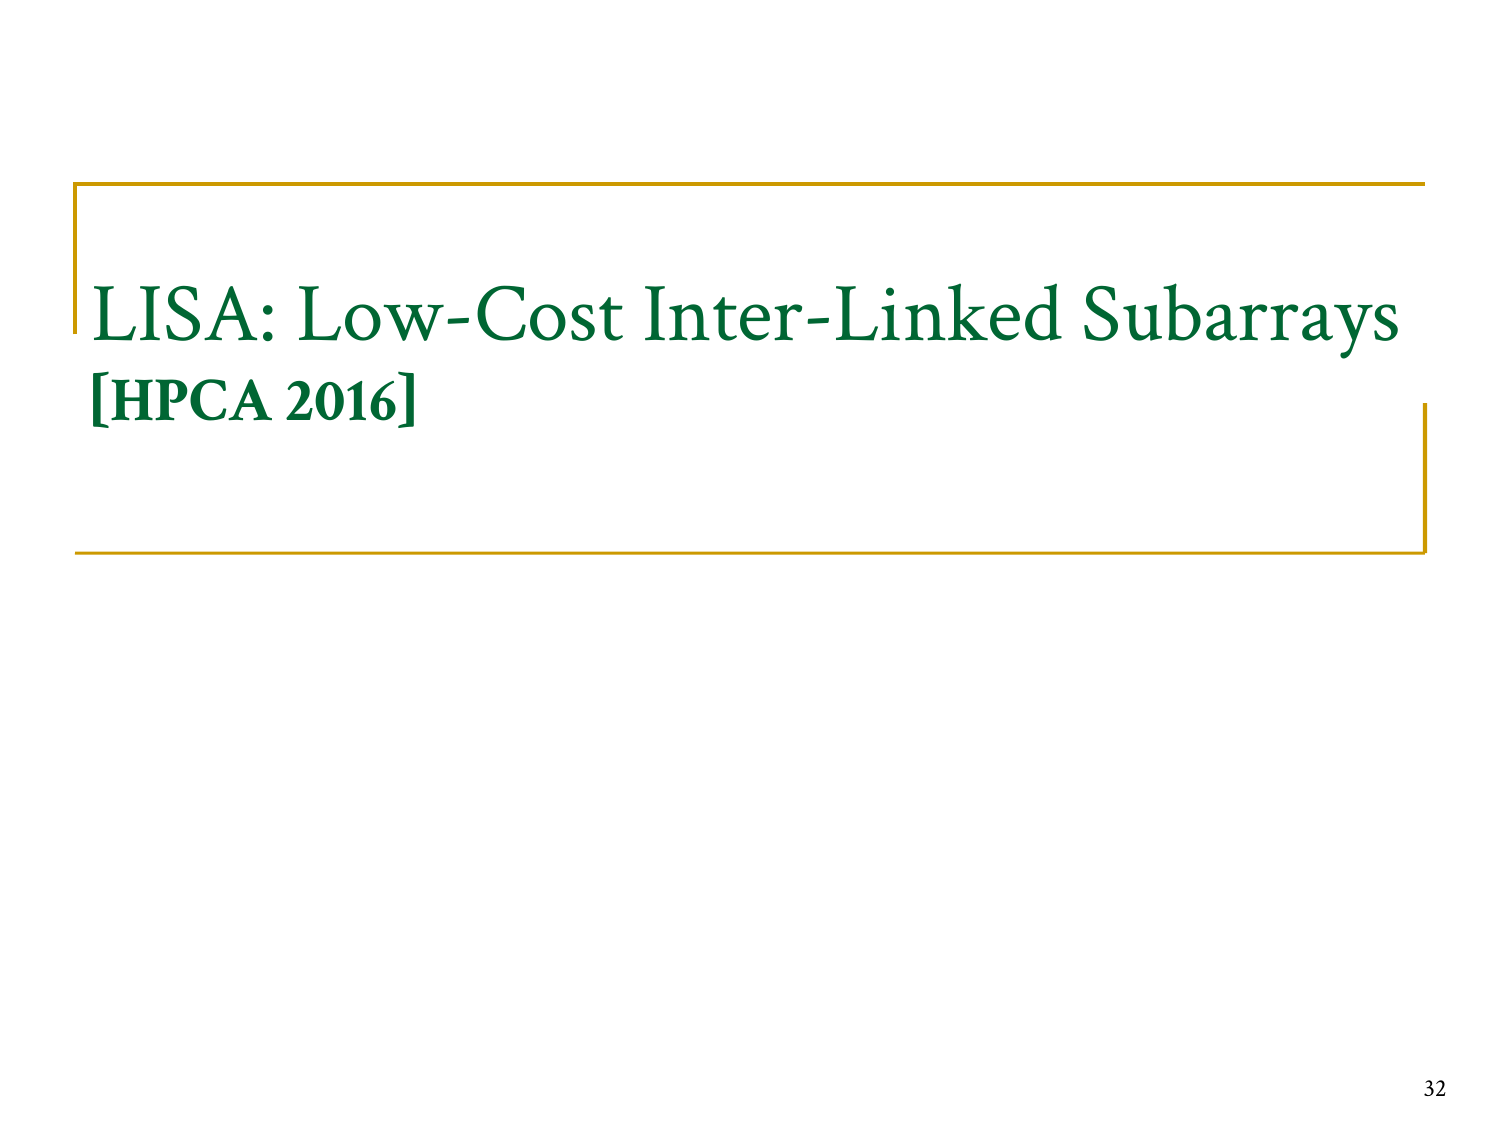

# LISA: Low-Cost Inter-Linked Subarrays [HPCA 2016]

32